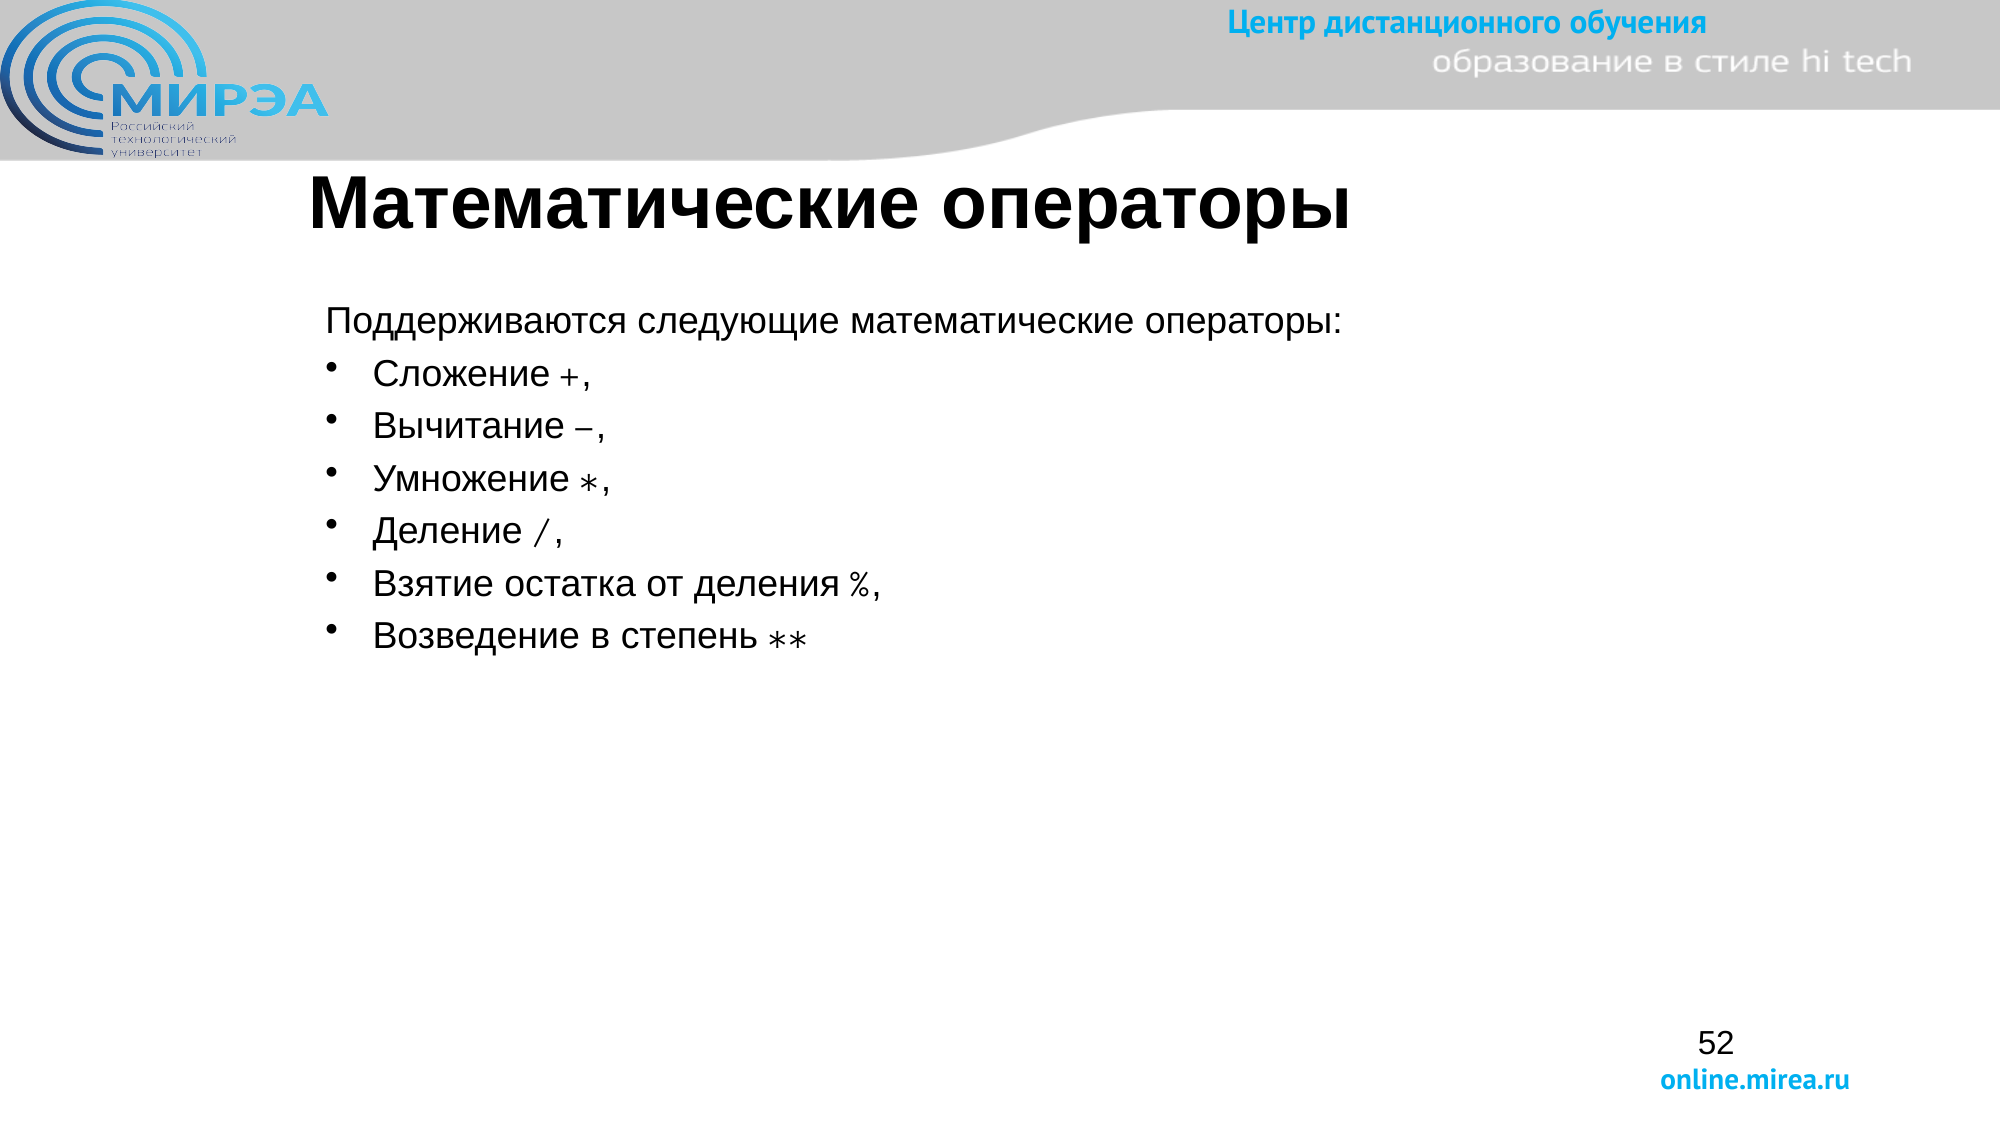

Математические операторы
Поддерживаются следующие математические операторы:
Сложение +,
Вычитание -,
Умножение *,
Деление /,
Взятие остатка от деления %,
Возведение в степень **

52